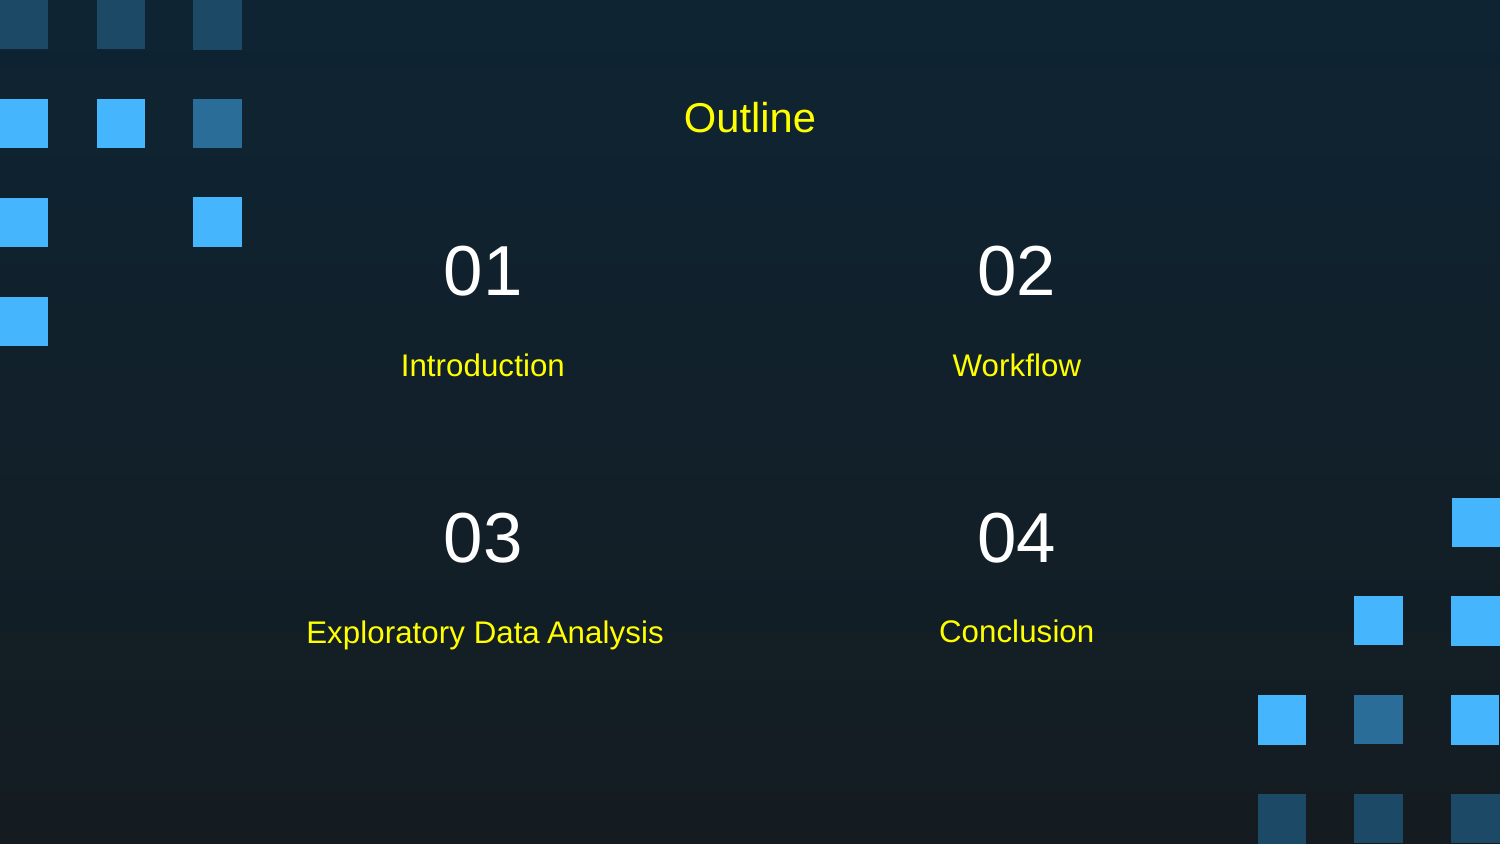

Outline
# 01
02
Introduction
Workflow

03
04
Conclusion
Exploratory Data Analysis